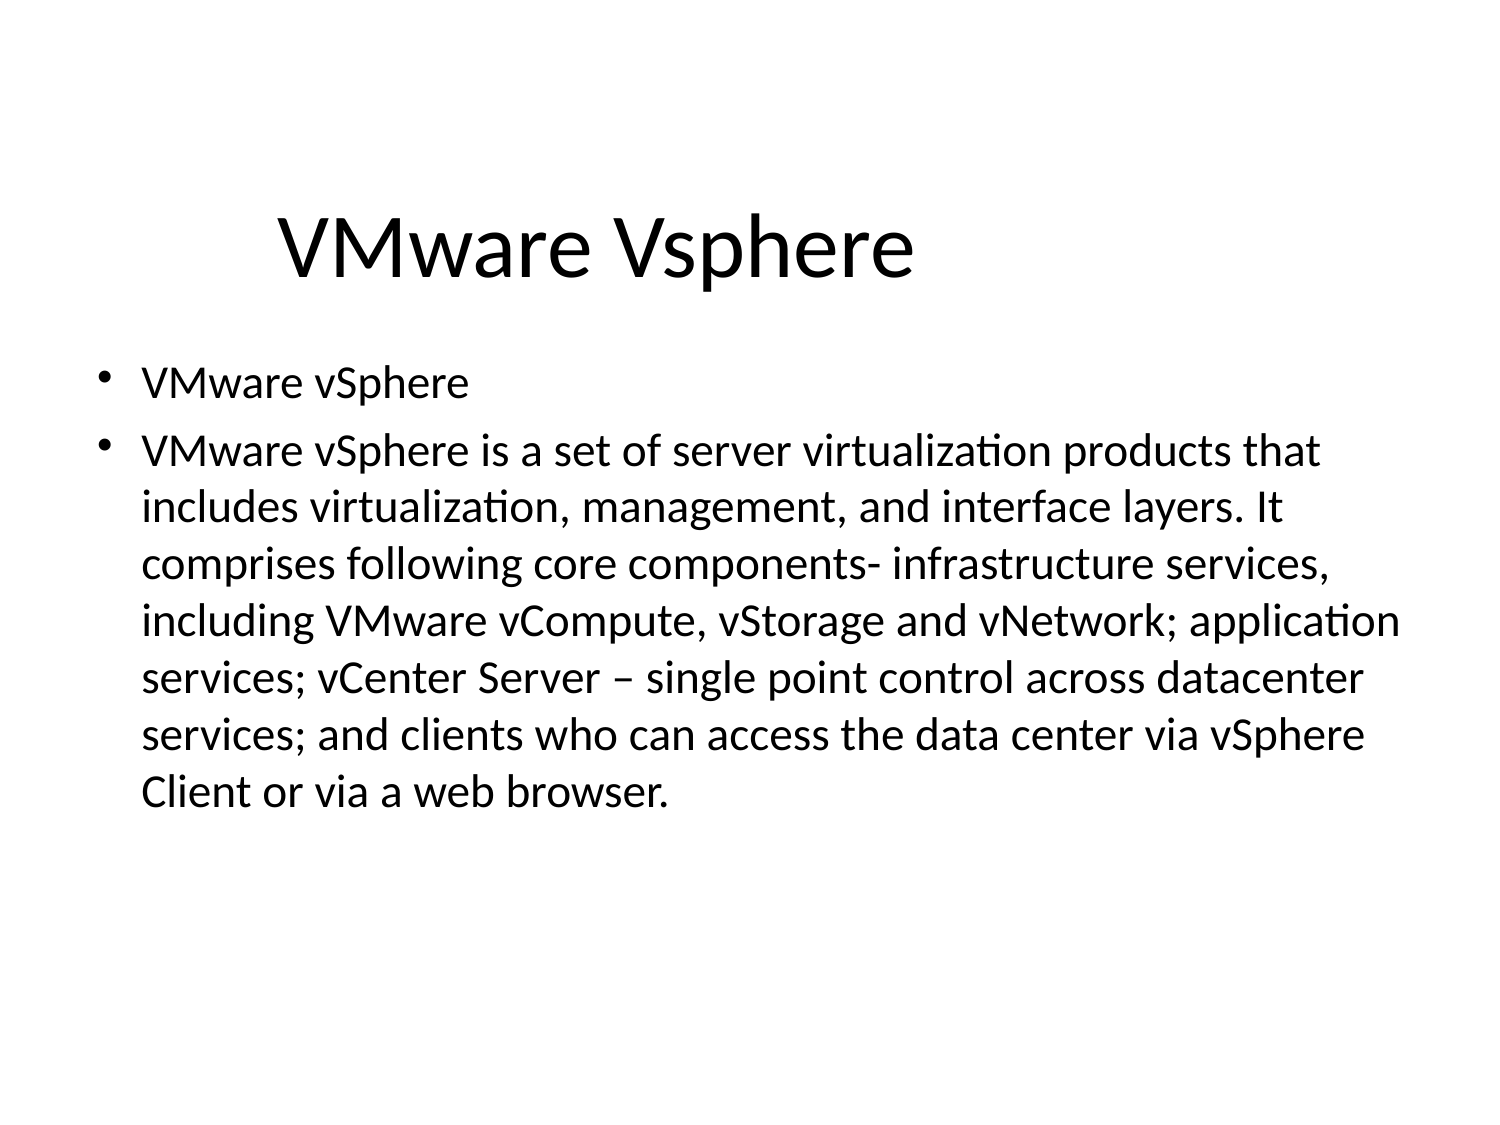

VMware Vsphere
VMware vSphere
VMware vSphere is a set of server virtualization products that includes virtualization, management, and interface layers. It comprises following core components- infrastructure services, including VMware vCompute, vStorage and vNetwork; application services; vCenter Server – single point control across datacenter services; and clients who can access the data center via vSphere Client or via a web browser.